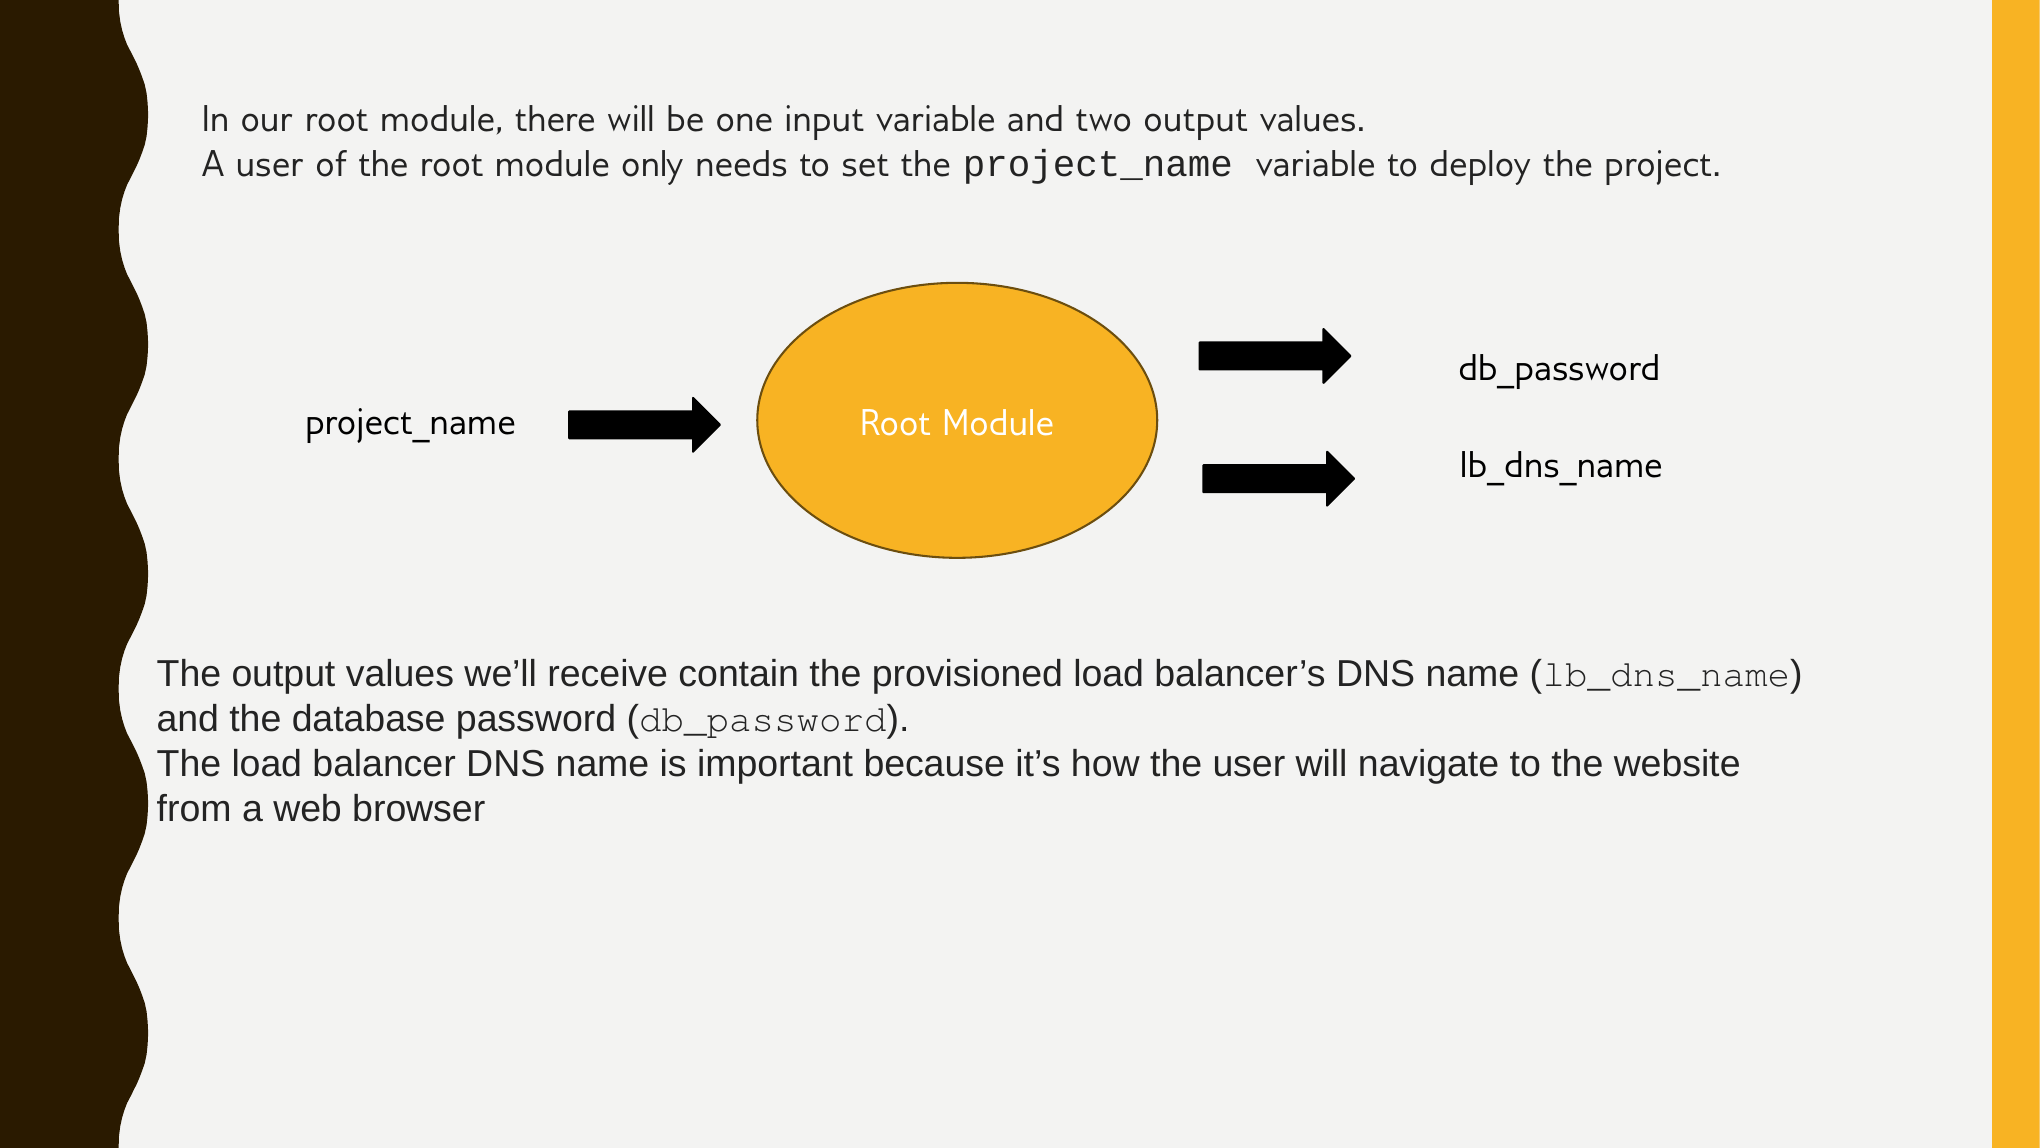

In our root module, there will be one input variable and two output values.
A user of the root module only needs to set the project_name variable to deploy the project.

Root Module

db_password
project_name

lb_dns_name

The output values we’ll receive contain the provisioned load balancer’s DNS name (lb_dns_name)
and the database password (db_password).
The load balancer DNS name is important because it’s how the user will navigate to the website
from a web browser